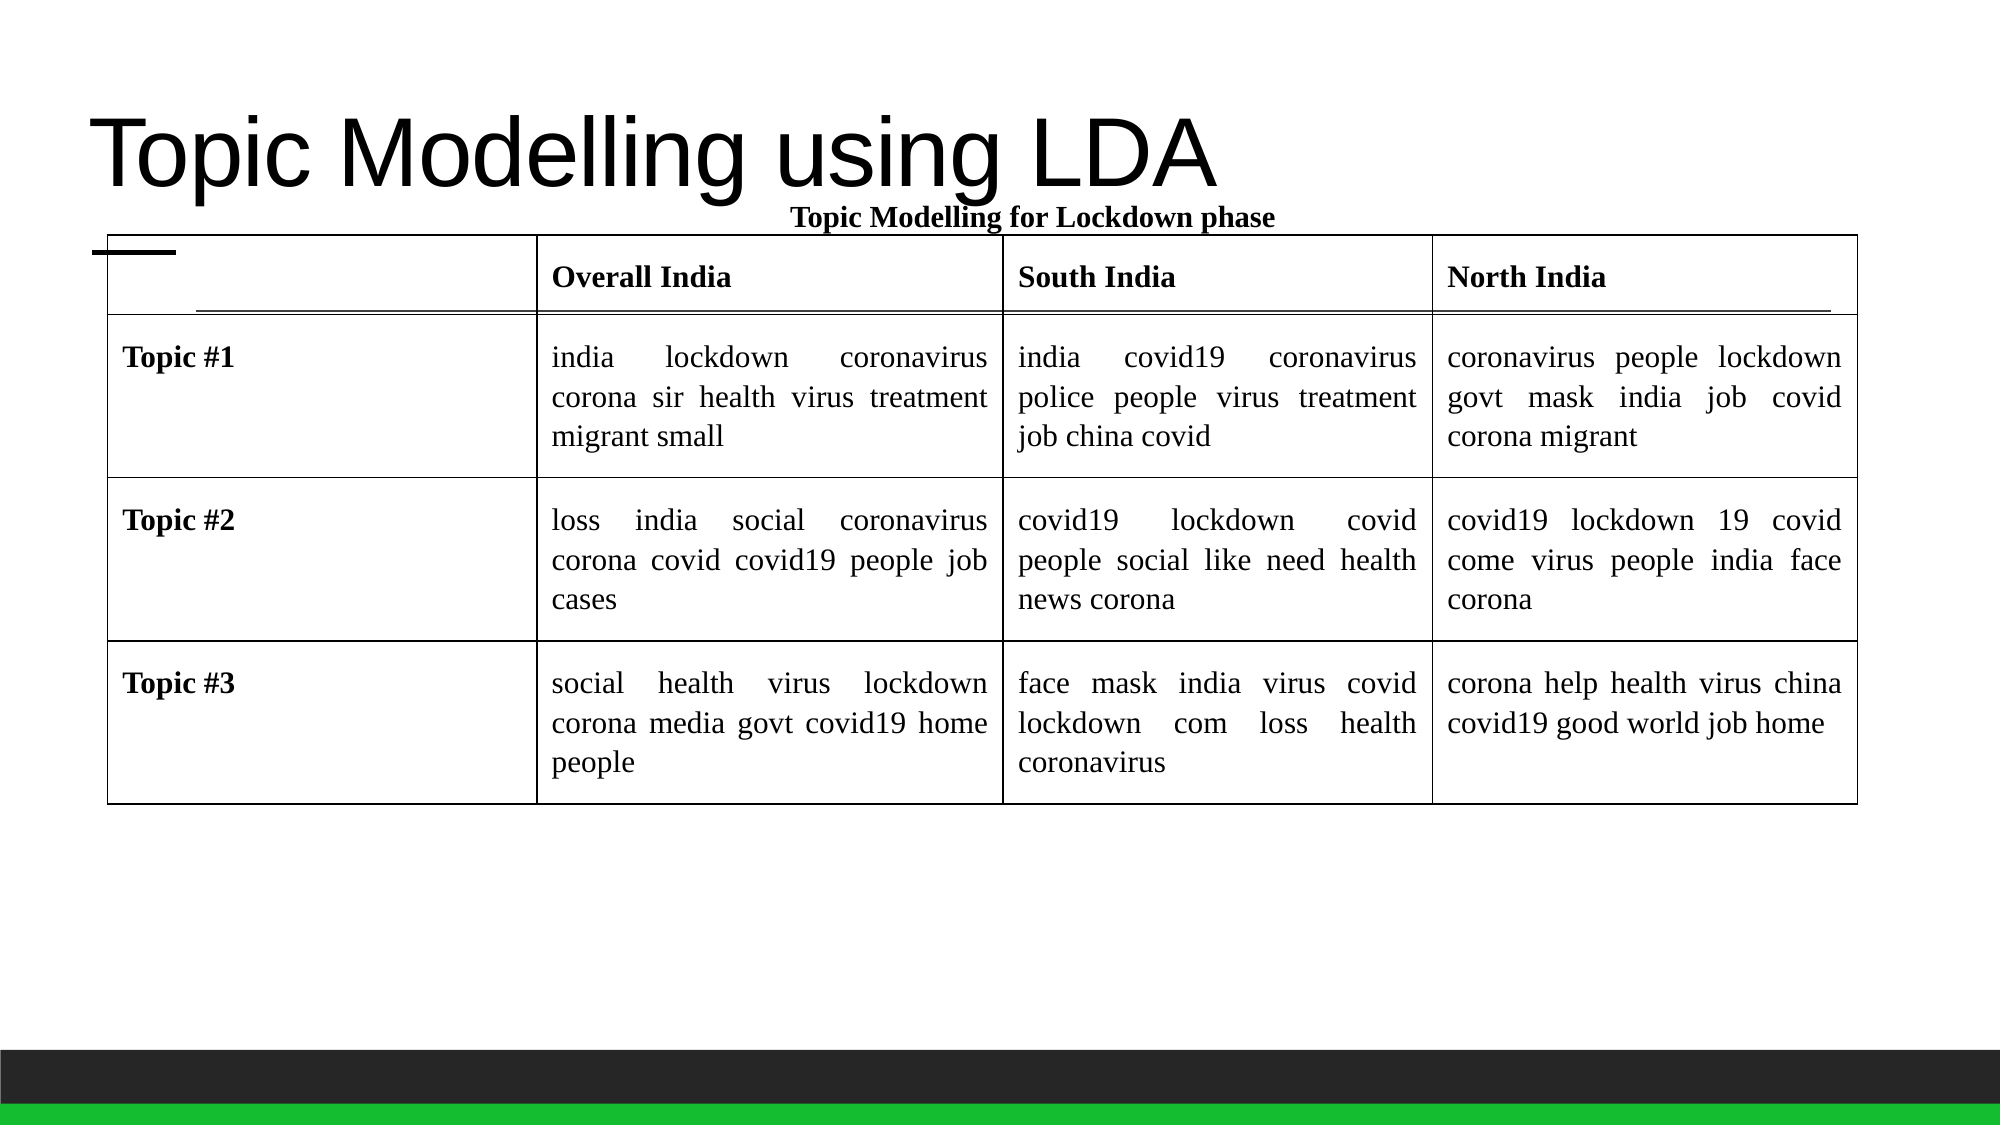

# Topic Modelling using LDA
Topic Modelling for Lockdown phase
|  | Overall India | South India | North India |
| --- | --- | --- | --- |
| Topic #1 | india lockdown coronavirus corona sir health virus treatment migrant small | india covid19 coronavirus police people virus treatment job china covid | coronavirus people lockdown govt mask india job covid corona migrant |
| Topic #2 | loss india social coronavirus corona covid covid19 people job cases | covid19 lockdown covid people social like need health news corona | covid19 lockdown 19 covid come virus people india face corona |
| Topic #3 | social health virus lockdown corona media govt covid19 home people | face mask india virus covid lockdown com loss health coronavirus | corona help health virus china covid19 good world job home |